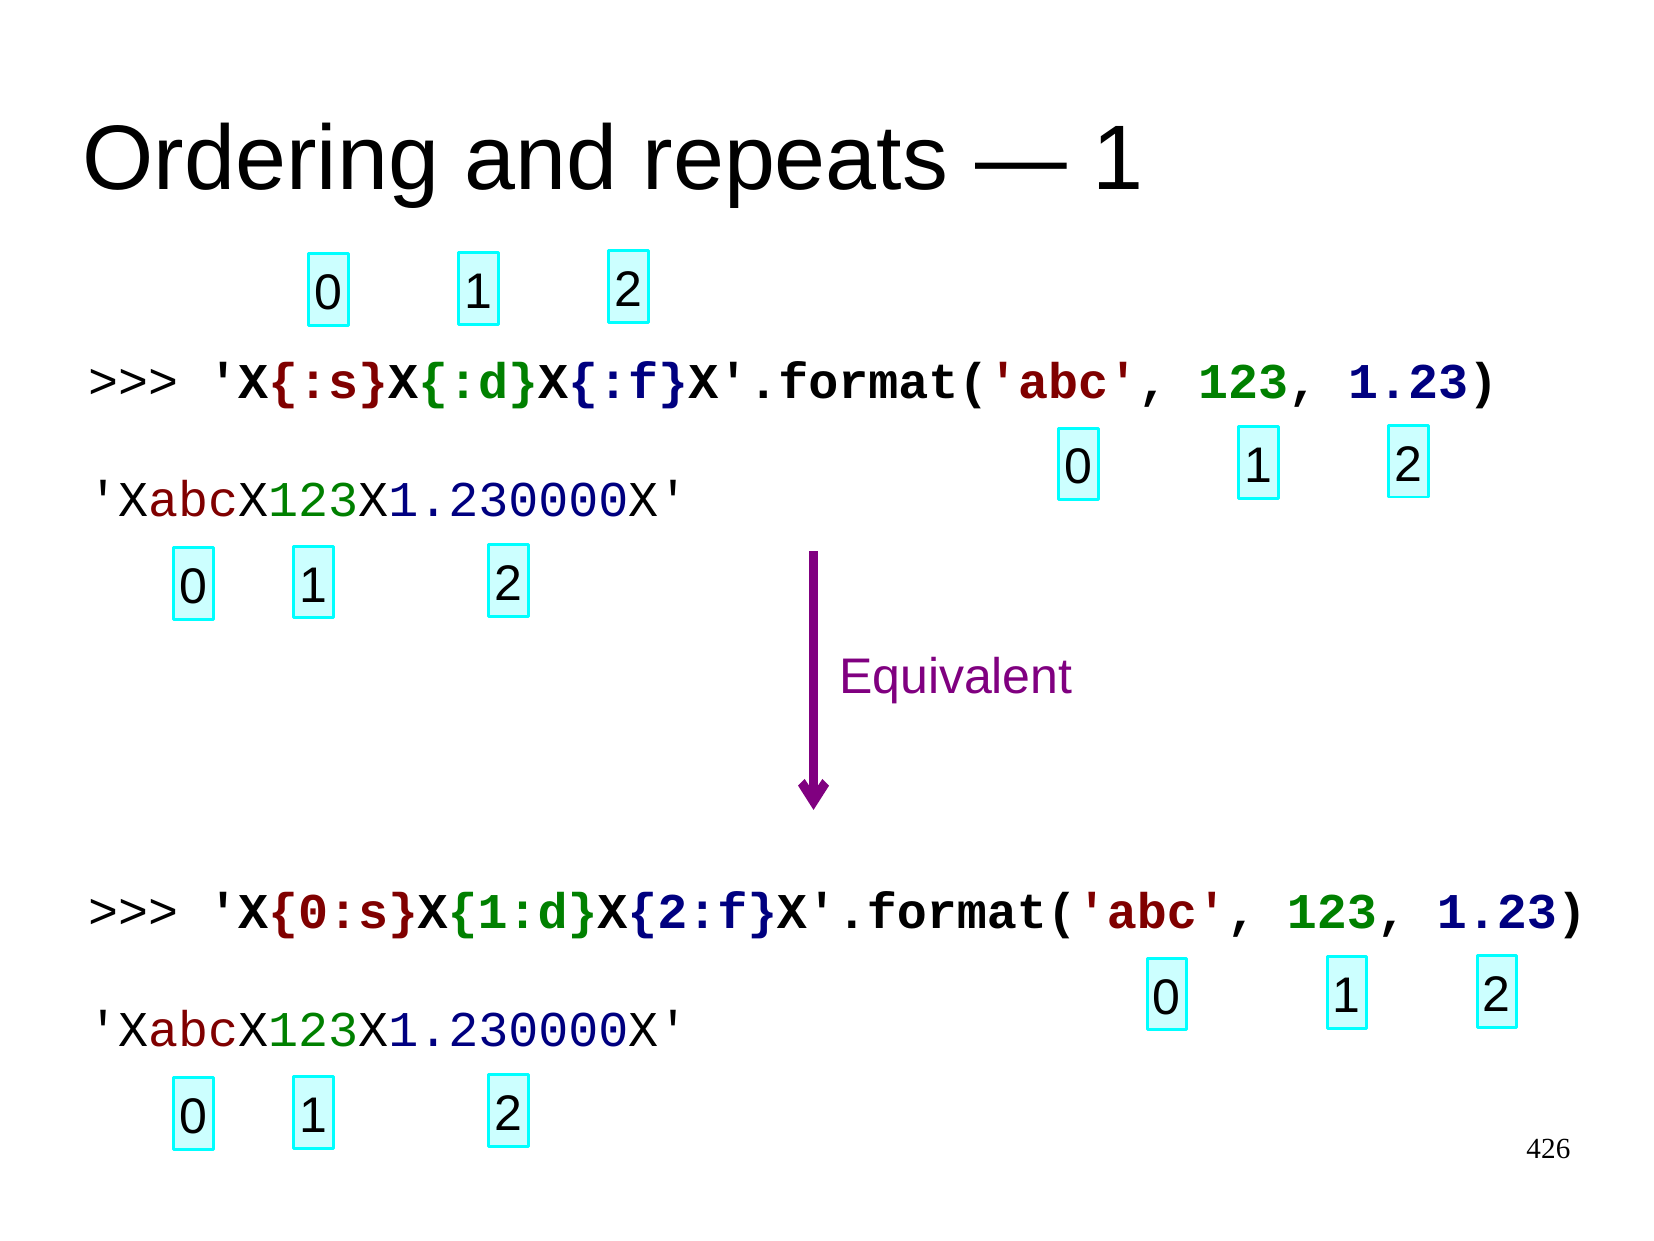

Ordering and repeats ― 1
2
1
0
>>>
'X
{:s}
X
{:d}
X
{:f}
X'.format(
'abc',
123,
1.23
)
2
1
0
'X
abc
X
123
X
1.230000
X'
2
1
0
Equivalent
>>>
'X
{0:s}
X
{1:d}
X
{2:f}
X'.format(
'abc',
123,
1.23
)
2
1
0
'X
abc
X
123
X
1.230000
X'
2
1
0
426